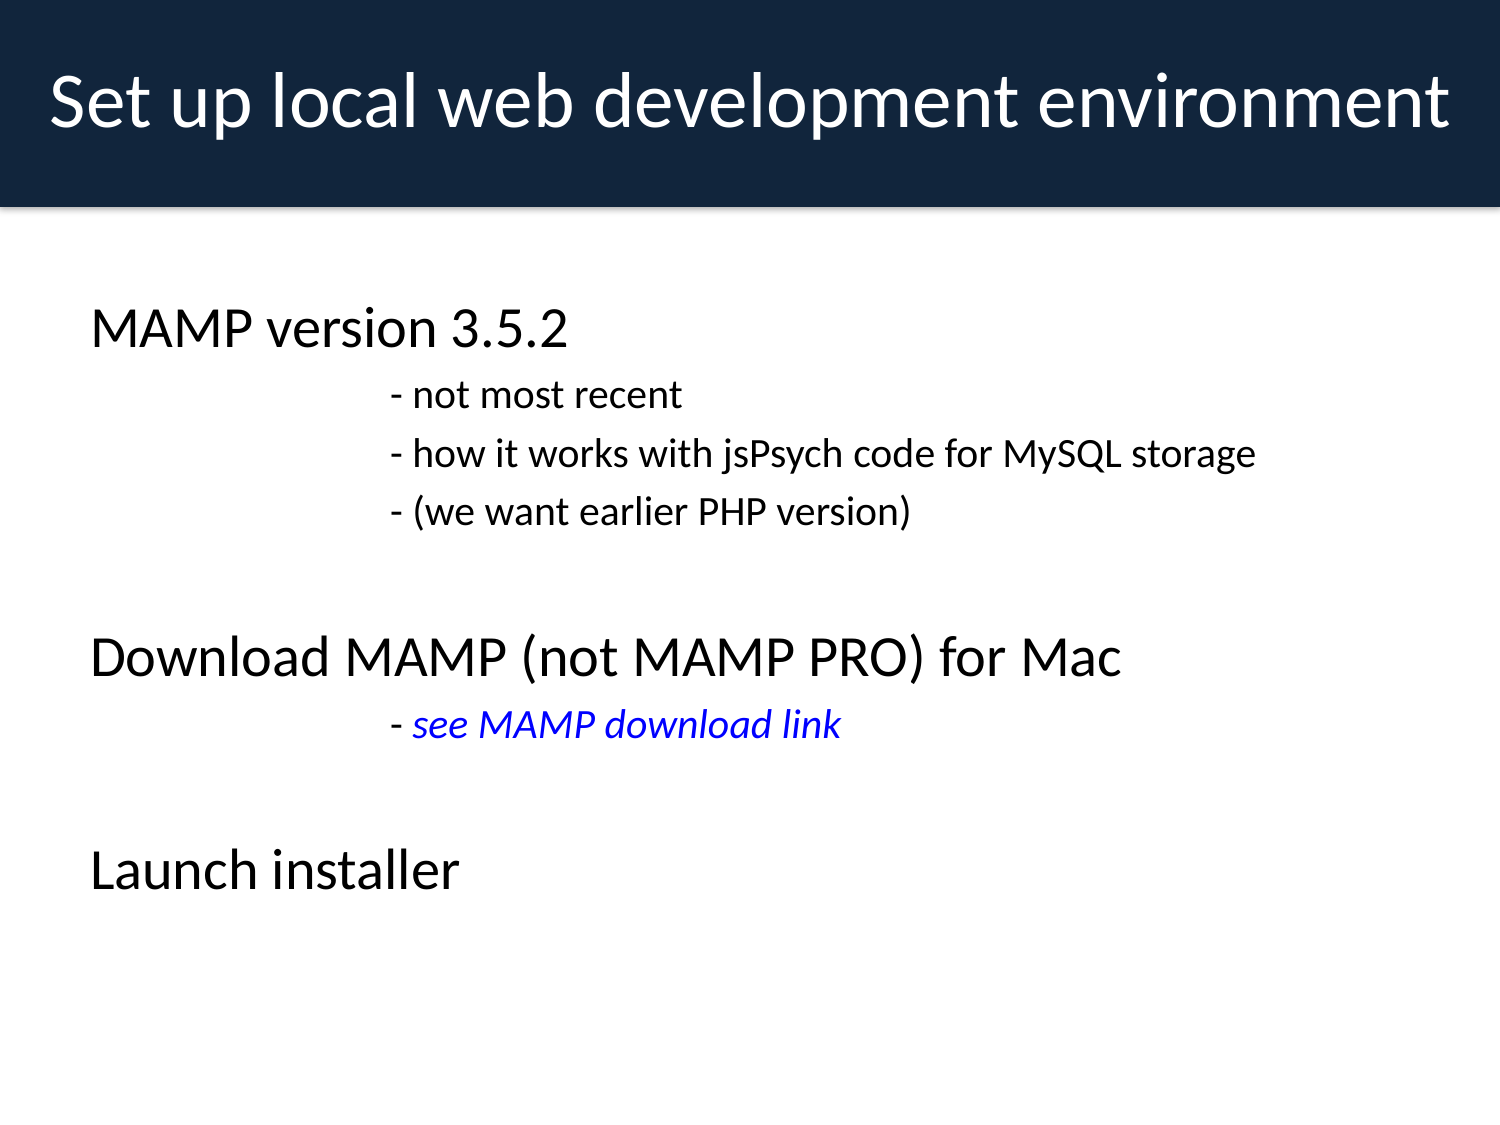

Set up local web development environment
MAMP version 3.5.2
		- not most recent
		- how it works with jsPsych code for MySQL storage
		- (we want earlier PHP version)

Download MAMP (not MAMP PRO) for Mac
		- see MAMP download link

Launch installer